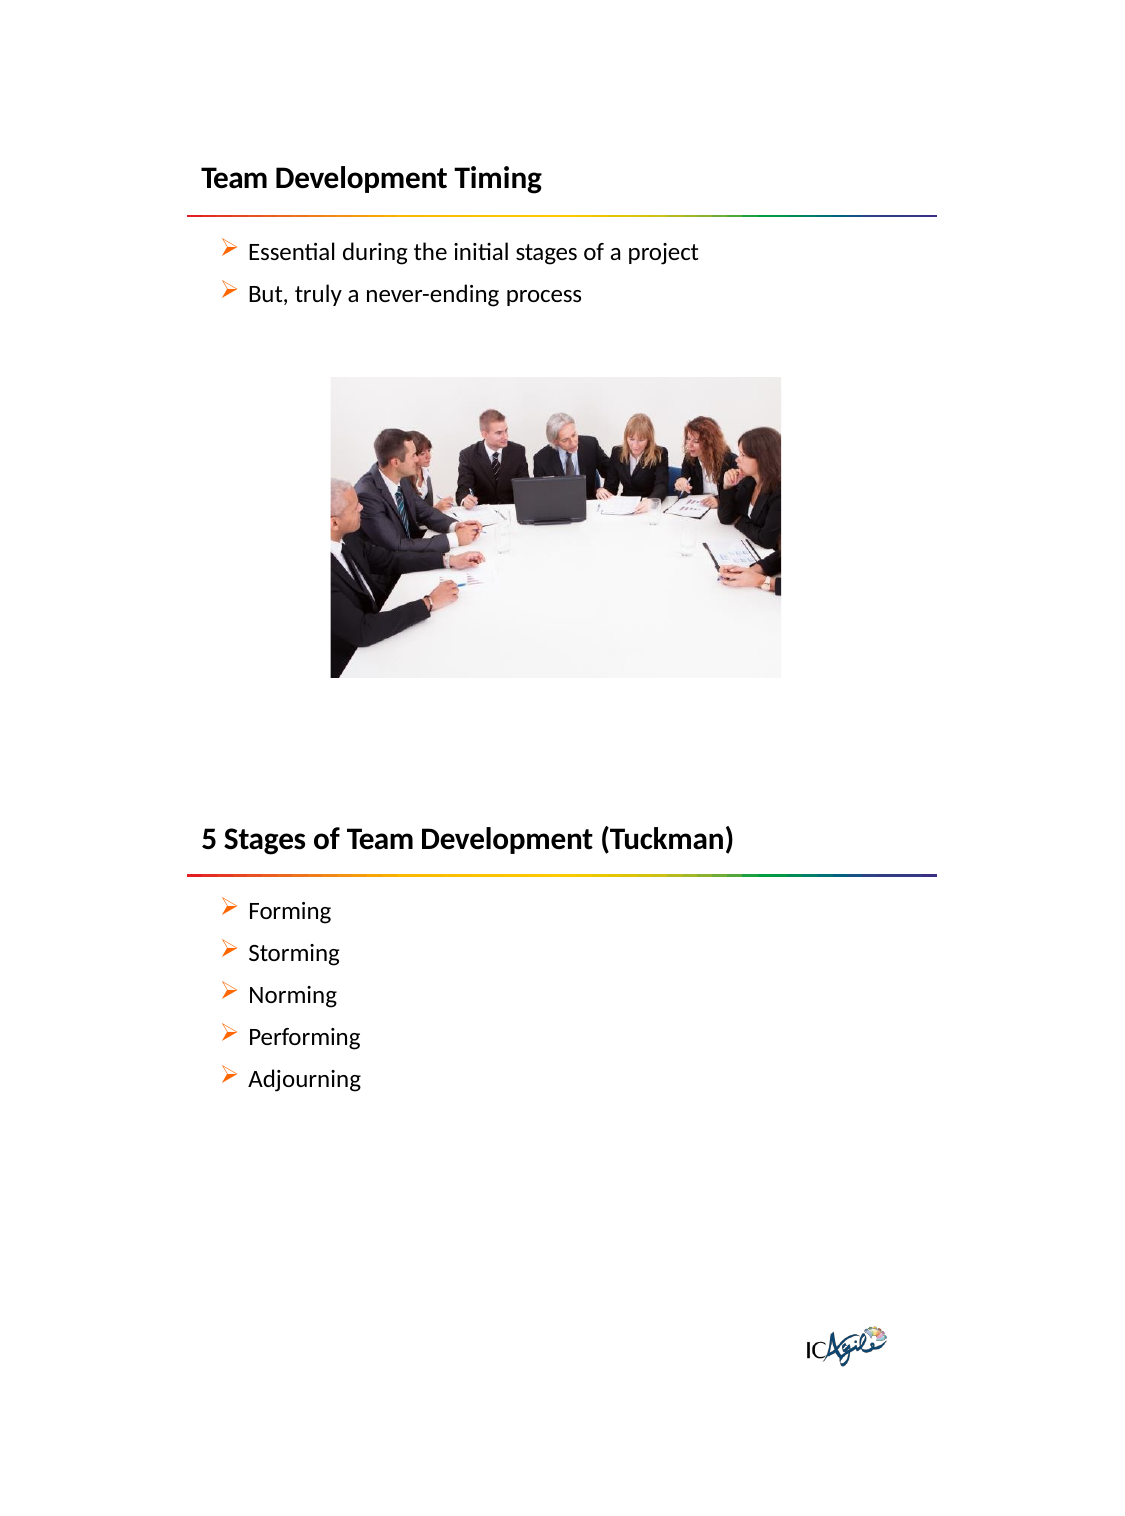

Team Development Timing

Essential during the initial stages of a project
But, truly a never-ending process

5 Stages of Team Development (Tuckman)

Forming
Storming
Norming
Performing
Adjourning